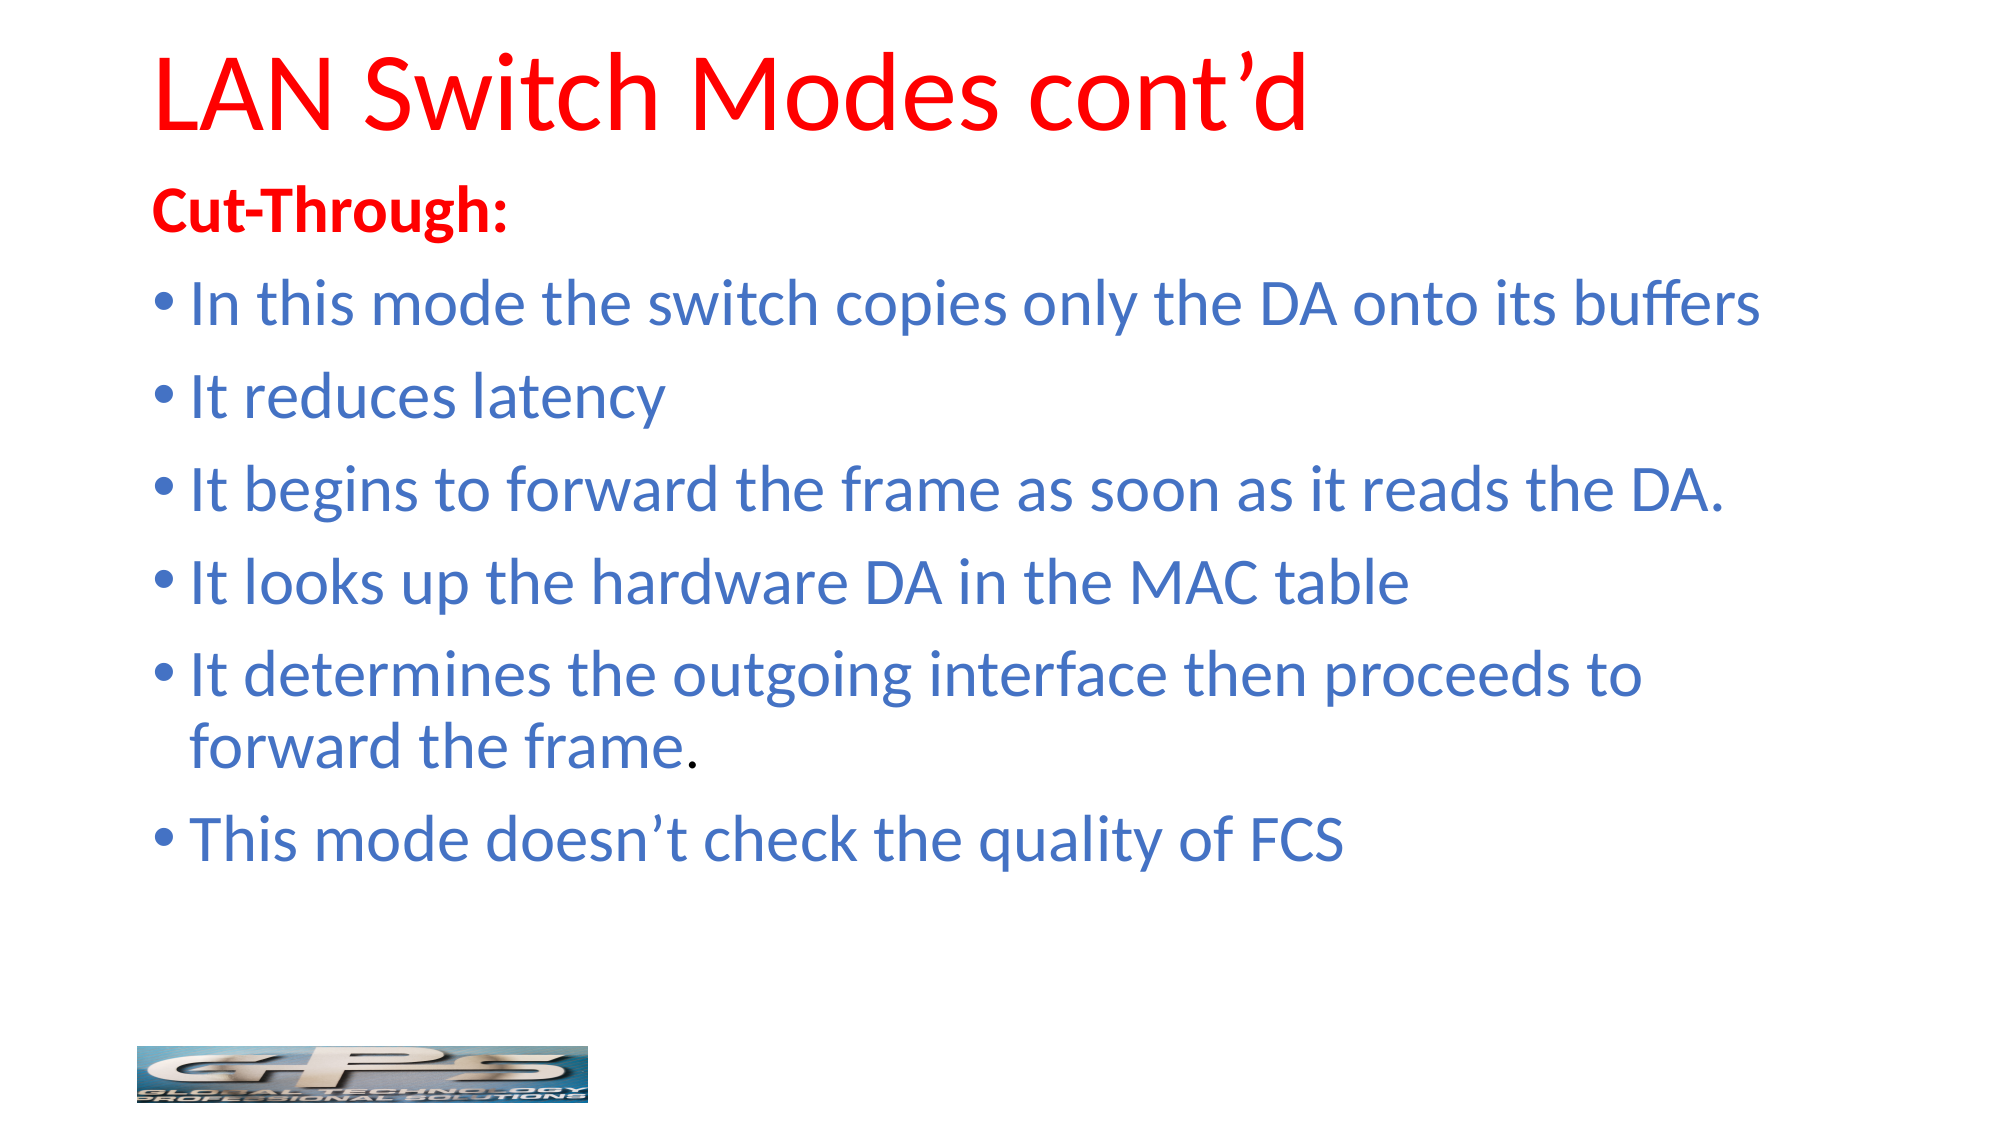

# LAN Switch Modes cont’d
Cut-Through:
In this mode the switch copies only the DA onto its buffers
It reduces latency
It begins to forward the frame as soon as it reads the DA.
It looks up the hardware DA in the MAC table
It determines the outgoing interface then proceeds to forward the frame.
This mode doesn’t check the quality of FCS